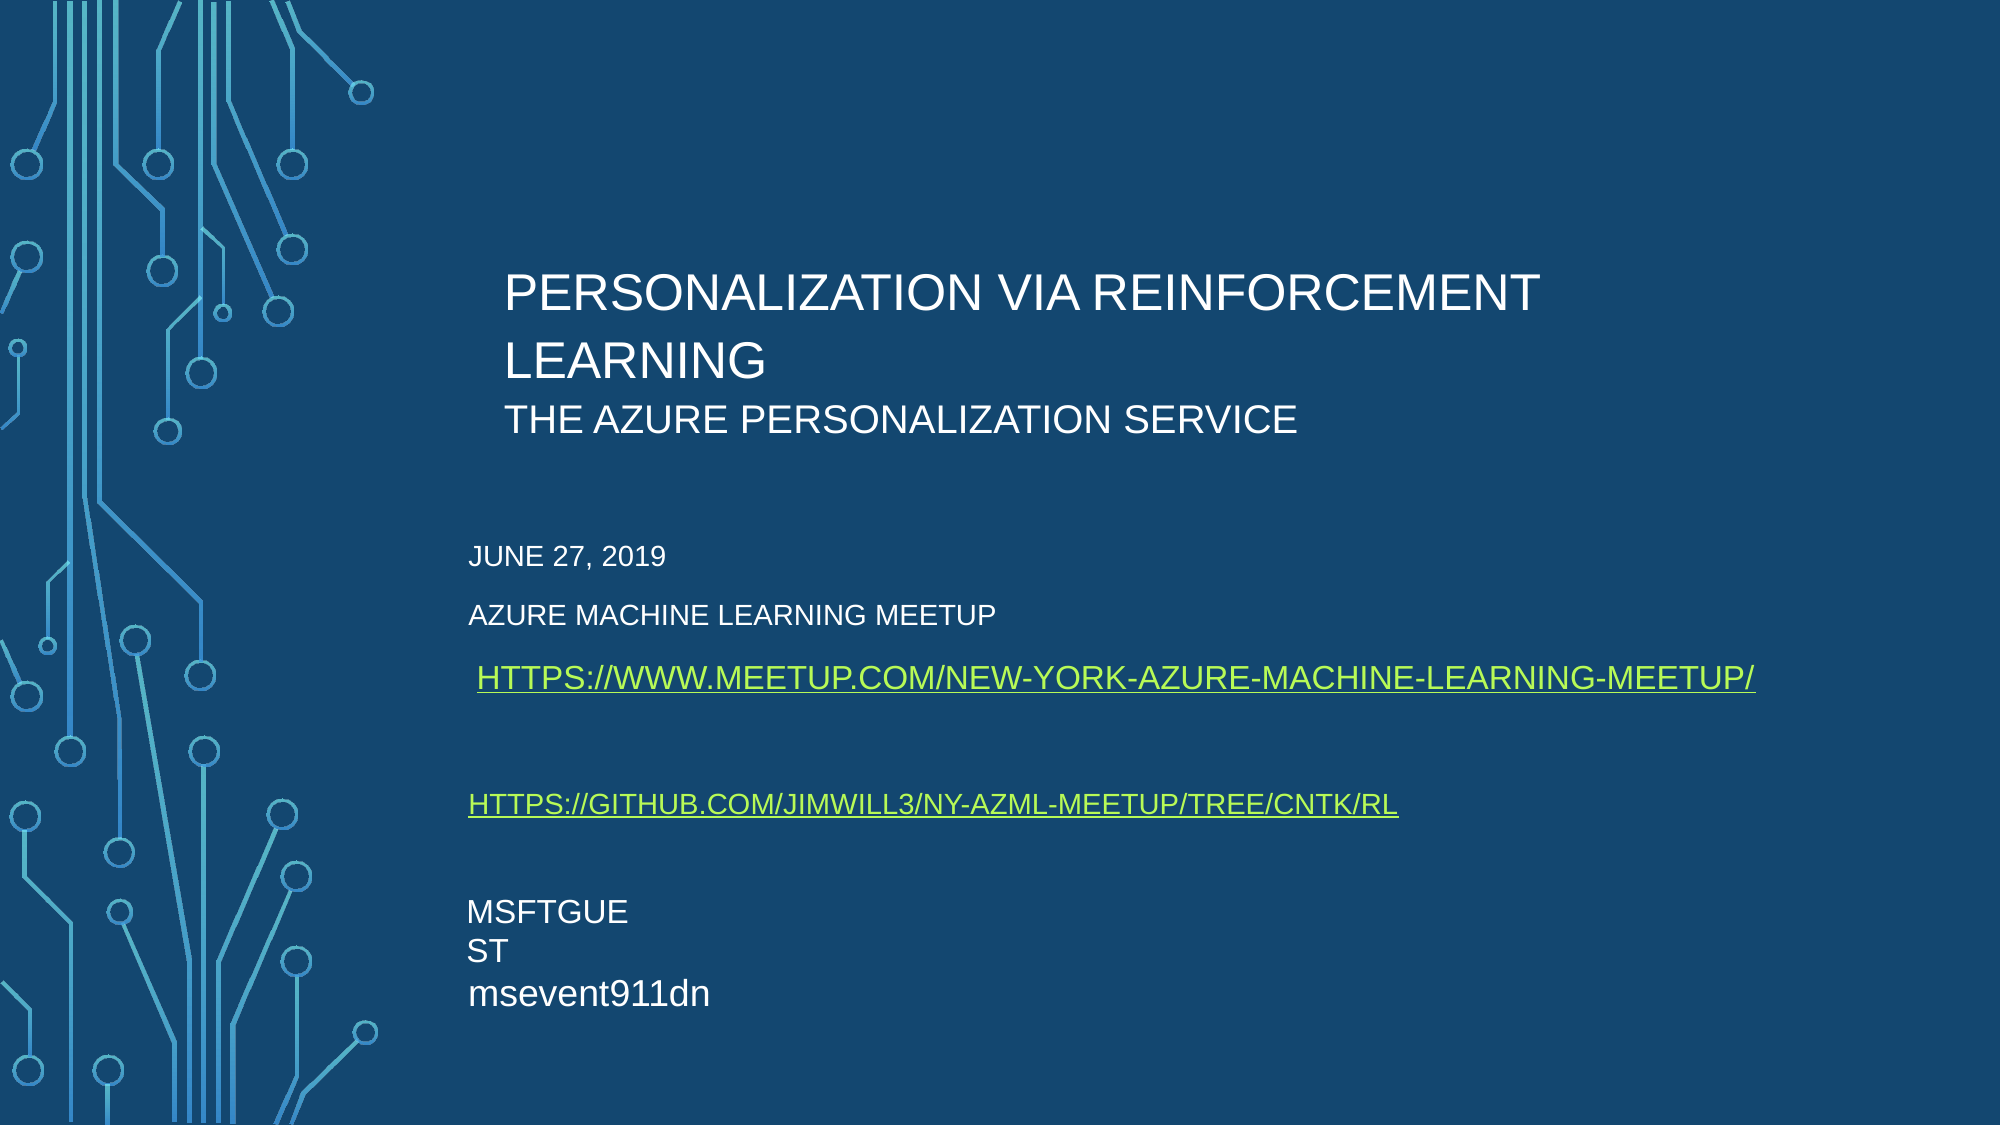

# Personalization via reinforcement learning The Azure personalization service

June 27, 2019
Azure Machine learning meetup
 https://www.meetup.com/New-York-Azure-Machine-Learning-Meetup/

https://github.com/jimwill3/NY-AZML-Meetup/tree/CNTK/RL
MSFTGUEST
msevent911dn